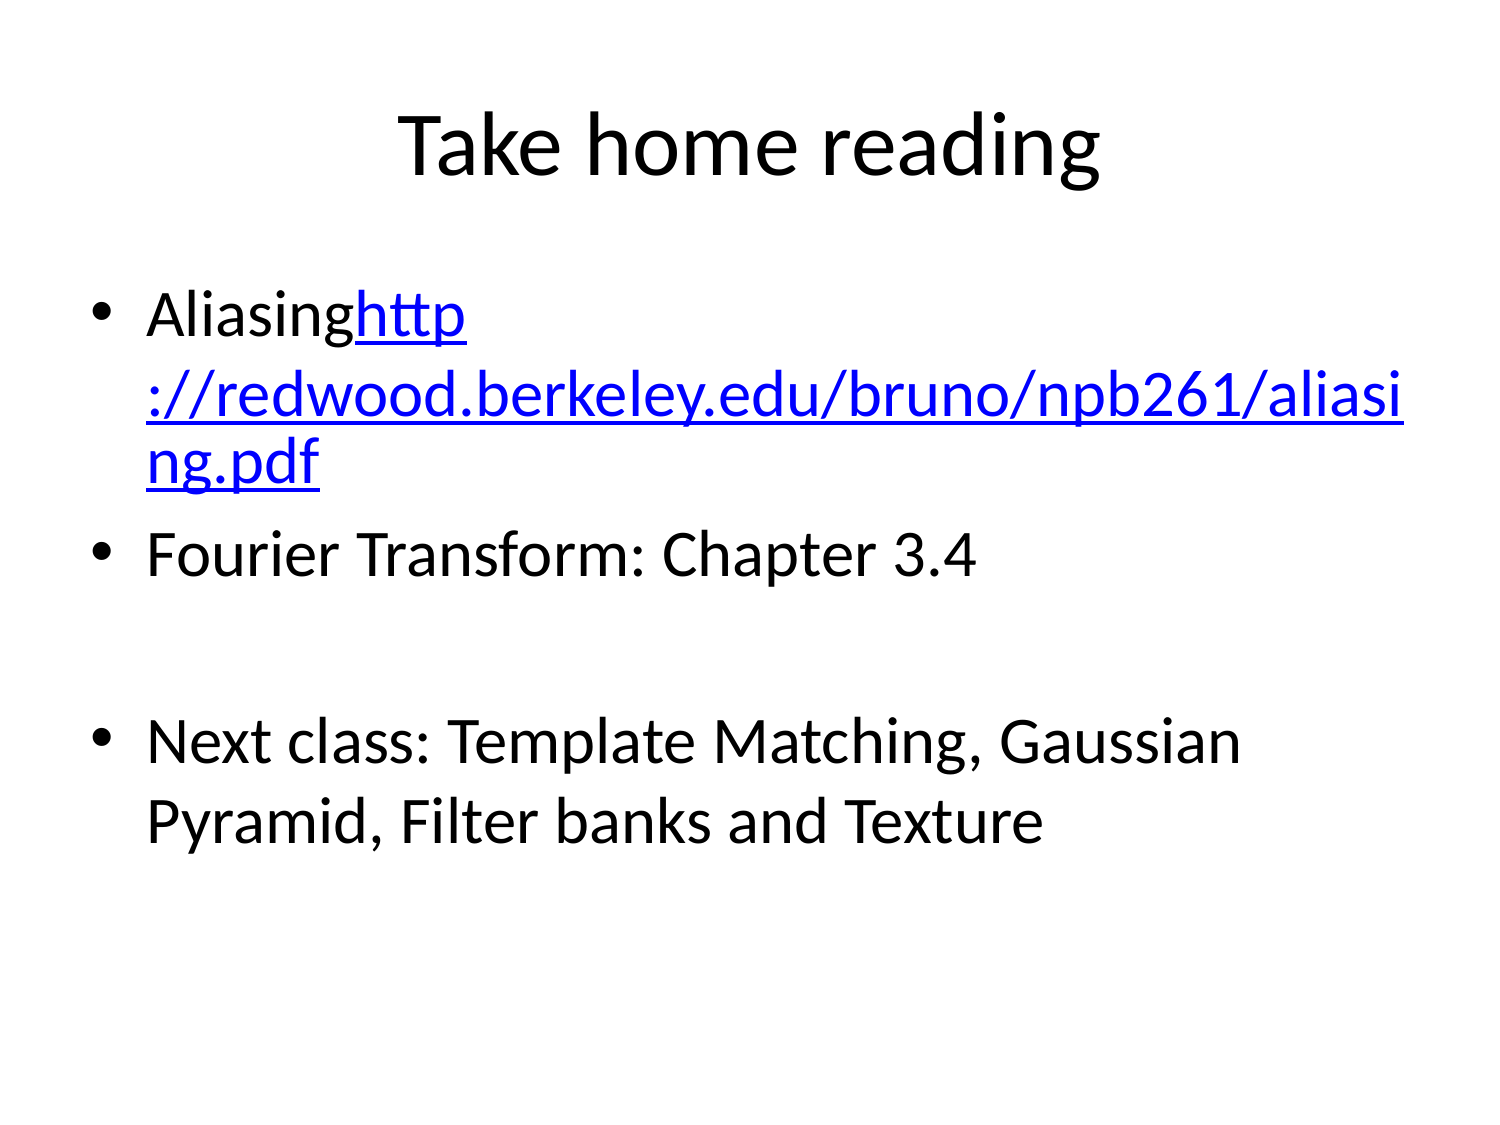

# Take home reading
Aliasinghttp://redwood.berkeley.edu/bruno/npb261/aliasing.pdf
Fourier Transform: Chapter 3.4

Next class: Template Matching, Gaussian Pyramid, Filter banks and Texture